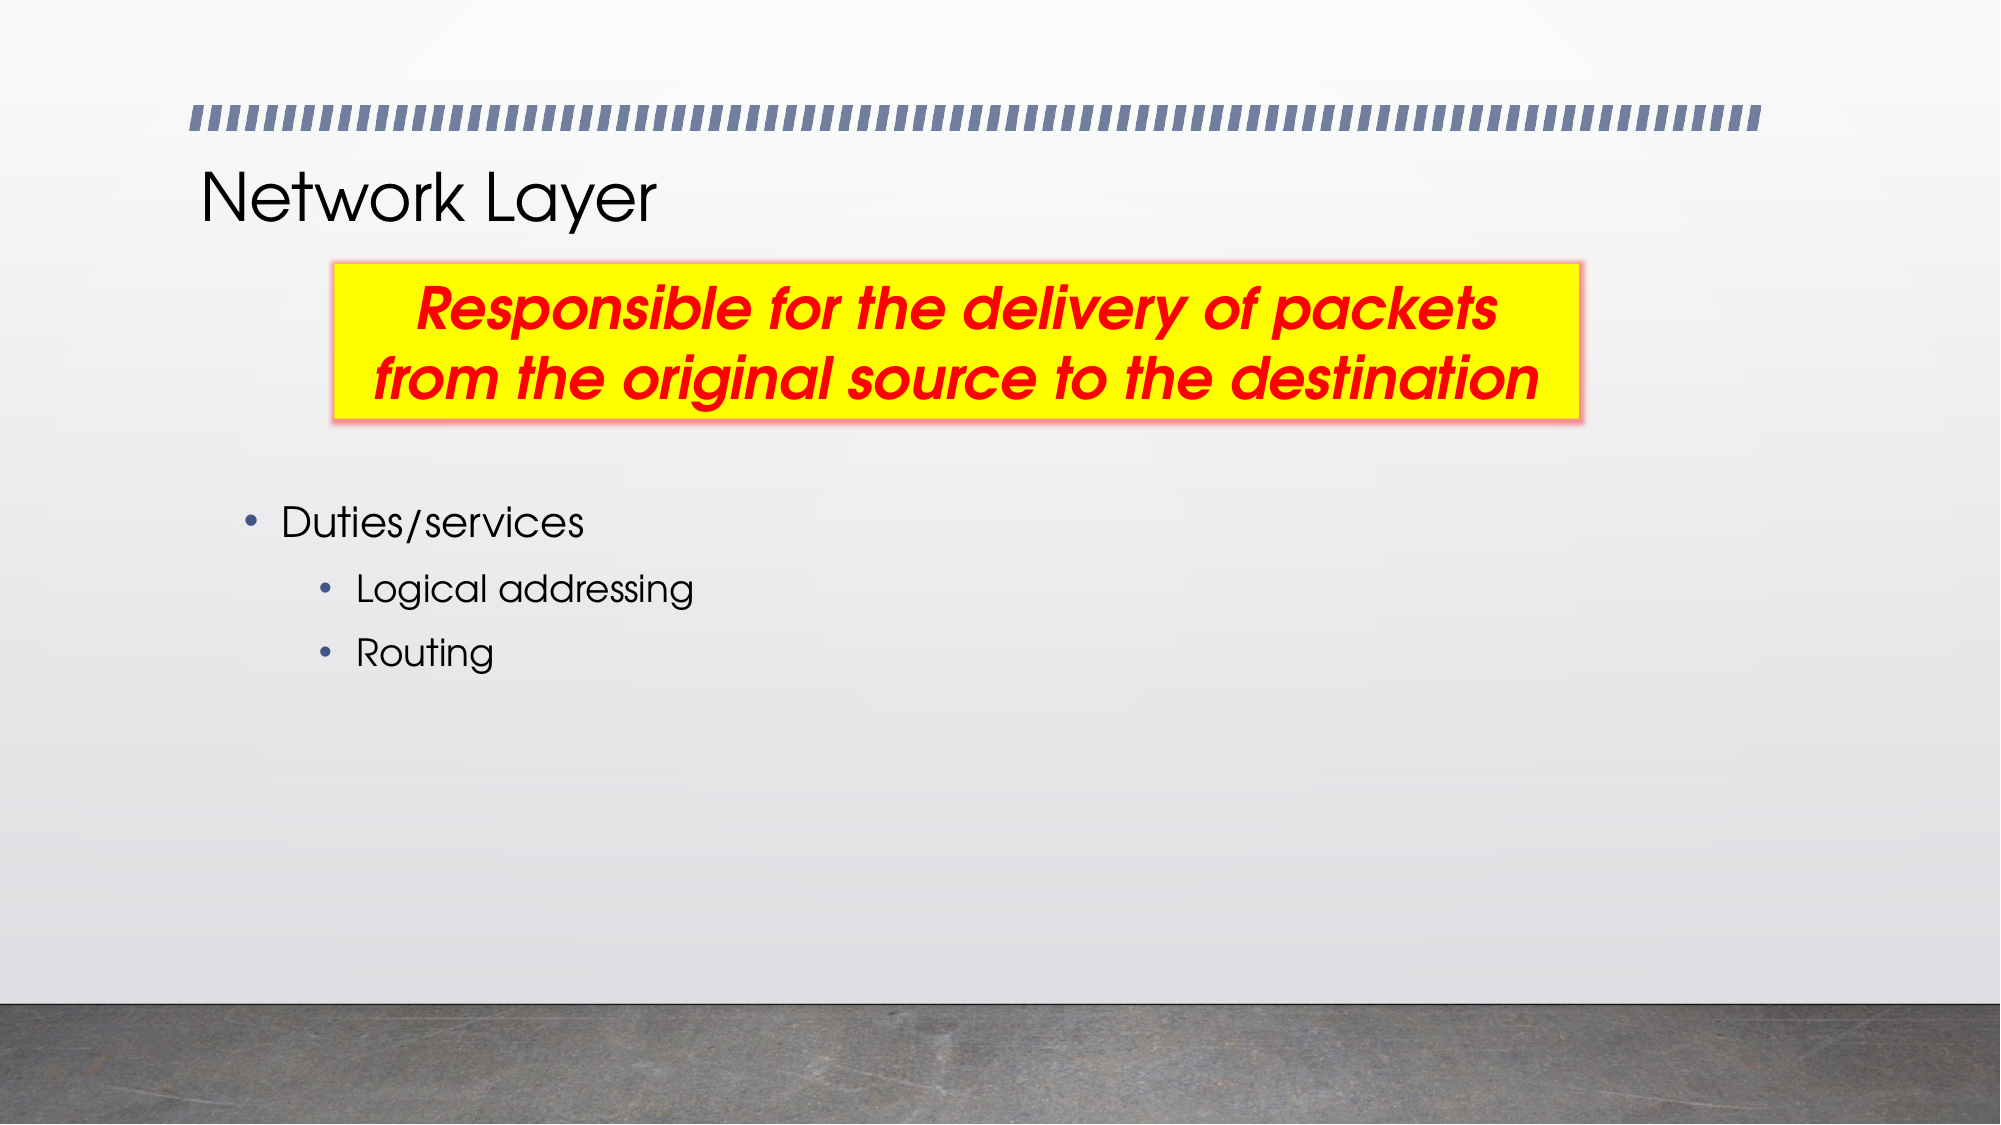

# Network Layer
Responsible for the delivery of packets
from the original source to the destination
Duties/services
Logical addressing
Routing